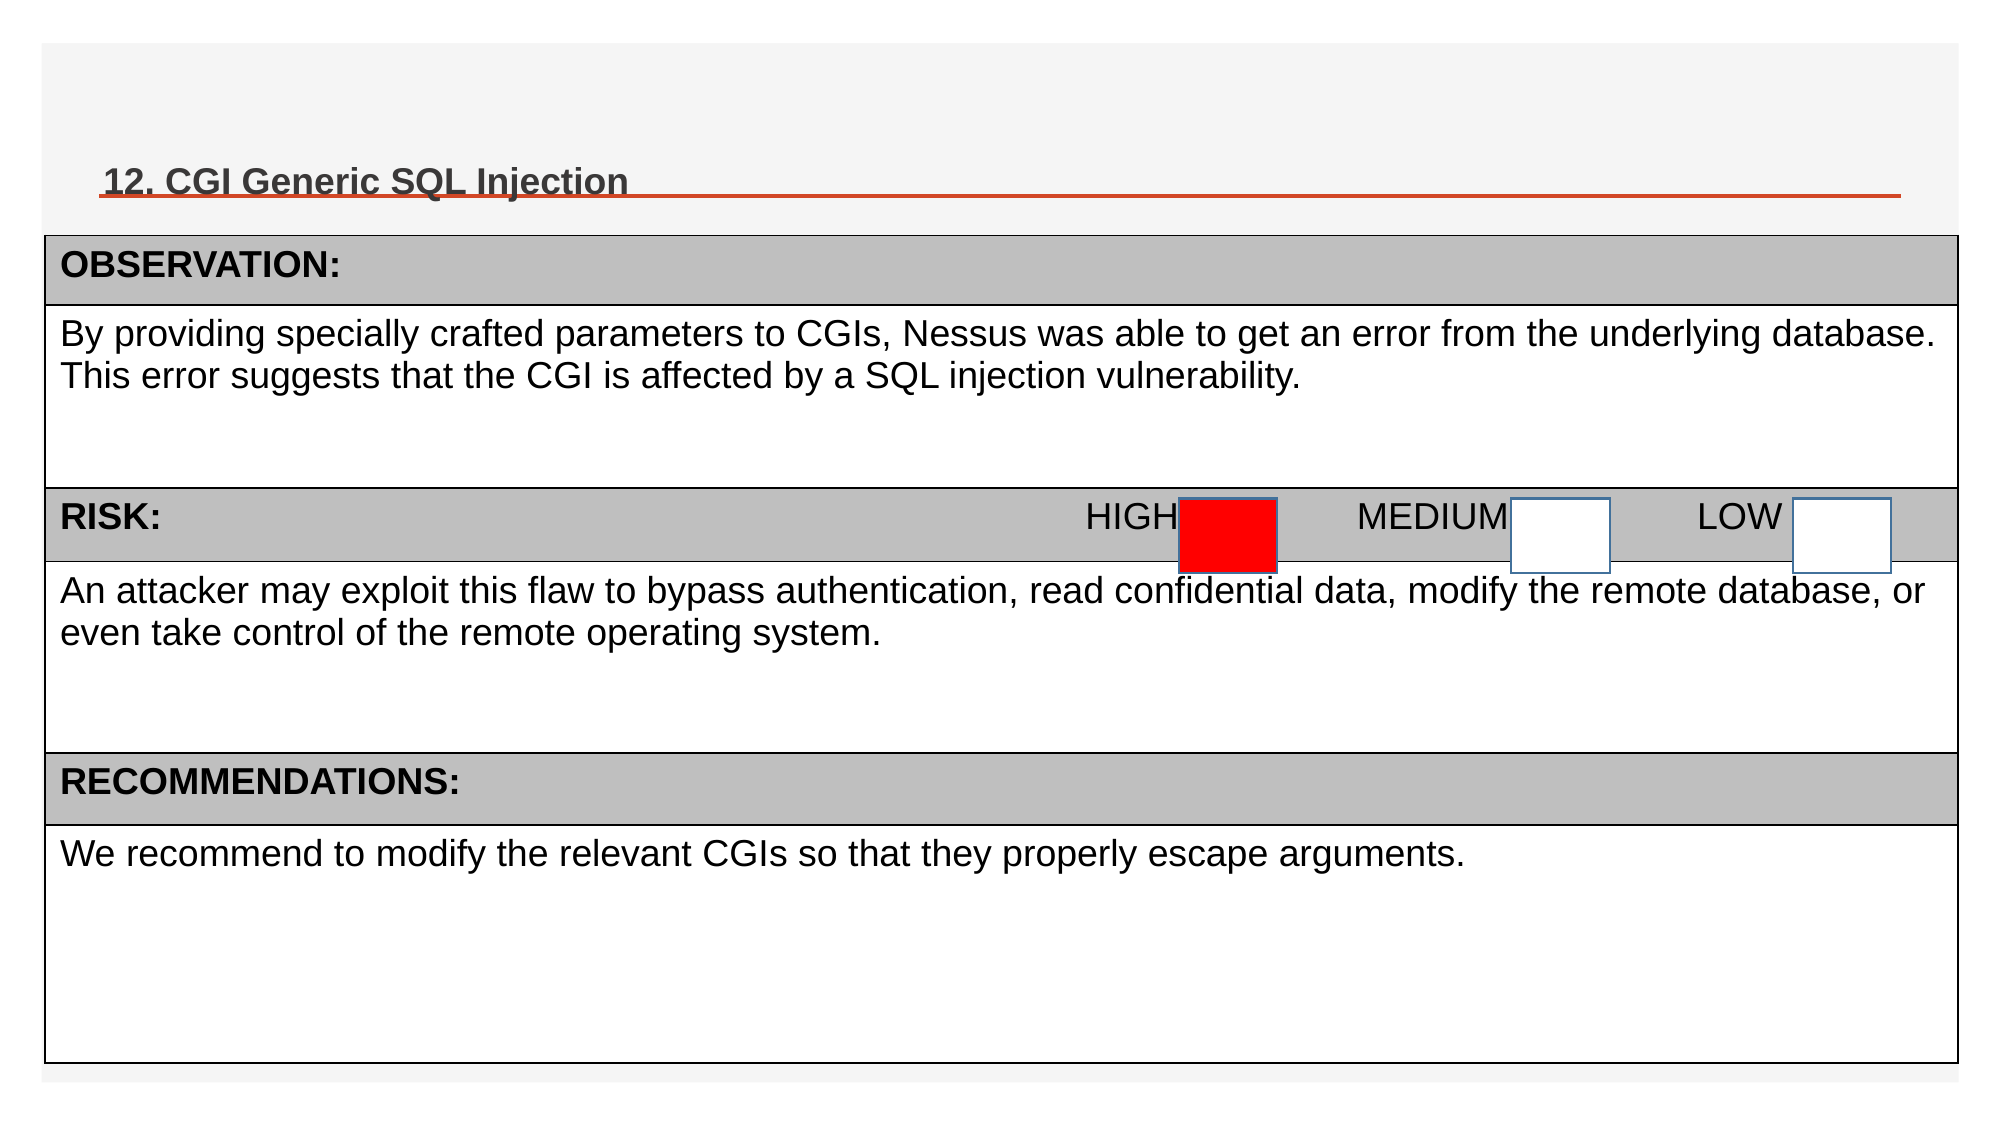

# 12. CGI Generic SQL Injection
| OBSERVATION: |
| --- |
| By providing specially crafted parameters to CGIs, Nessus was able to get an error from the underlying database. This error suggests that the CGI is affected by a SQL injection vulnerability. |
| RISK: HIGH MEDIUM LOW |
| An attacker may exploit this flaw to bypass authentication, read confidential data, modify the remote database, or even take control of the remote operating system. |
| RECOMMENDATIONS: |
| We recommend to modify the relevant CGIs so that they properly escape arguments. |